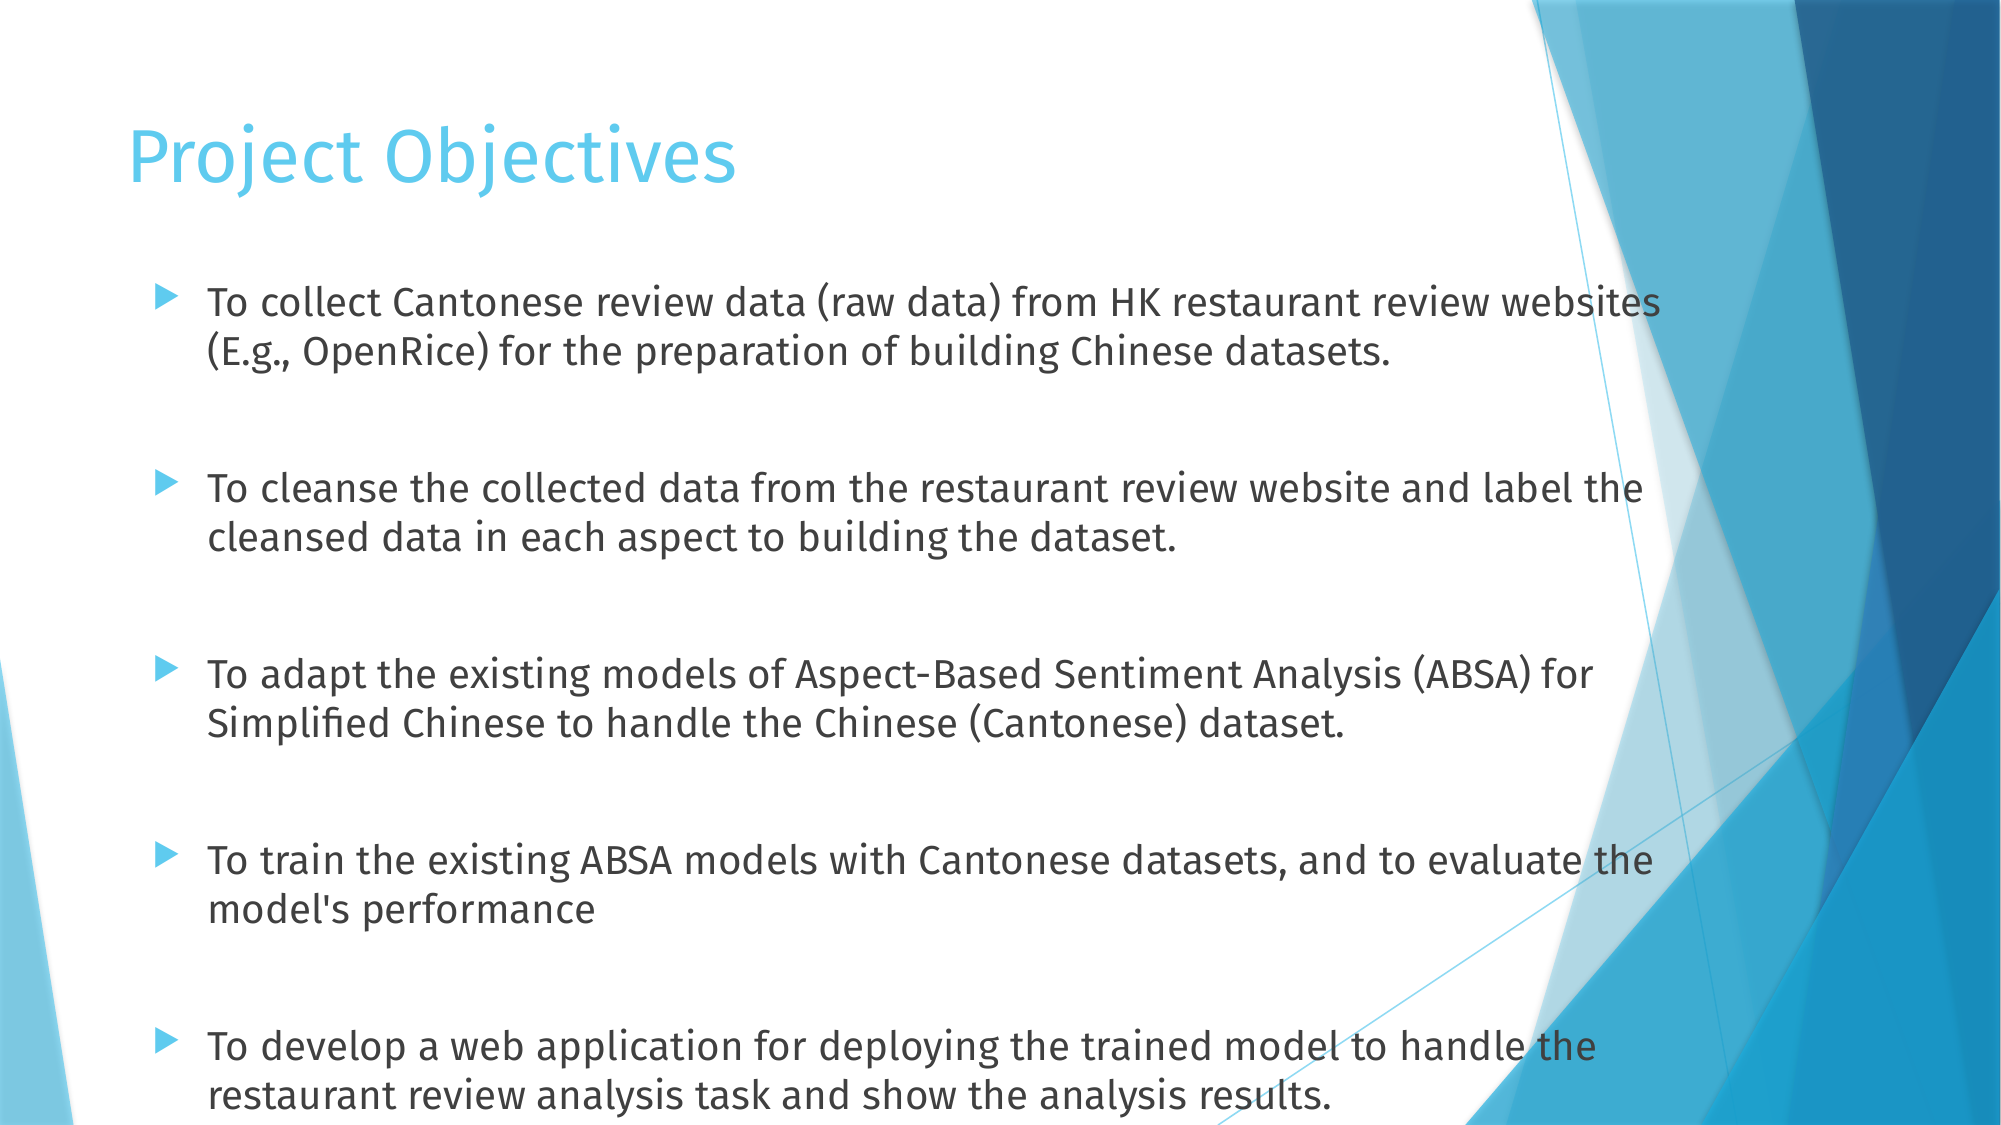

# Project Objectives
To collect Cantonese review data (raw data) from HK restaurant review websites (E.g., OpenRice) for the preparation of building Chinese datasets.

To cleanse the collected data from the restaurant review website and label the cleansed data in each aspect to building the dataset.

To adapt the existing models of Aspect-Based Sentiment Analysis (ABSA) for Simplified Chinese to handle the Chinese (Cantonese) dataset.

To train the existing ABSA models with Cantonese datasets, and to evaluate the model's performance

To develop a web application for deploying the trained model to handle the restaurant review analysis task and show the analysis results.